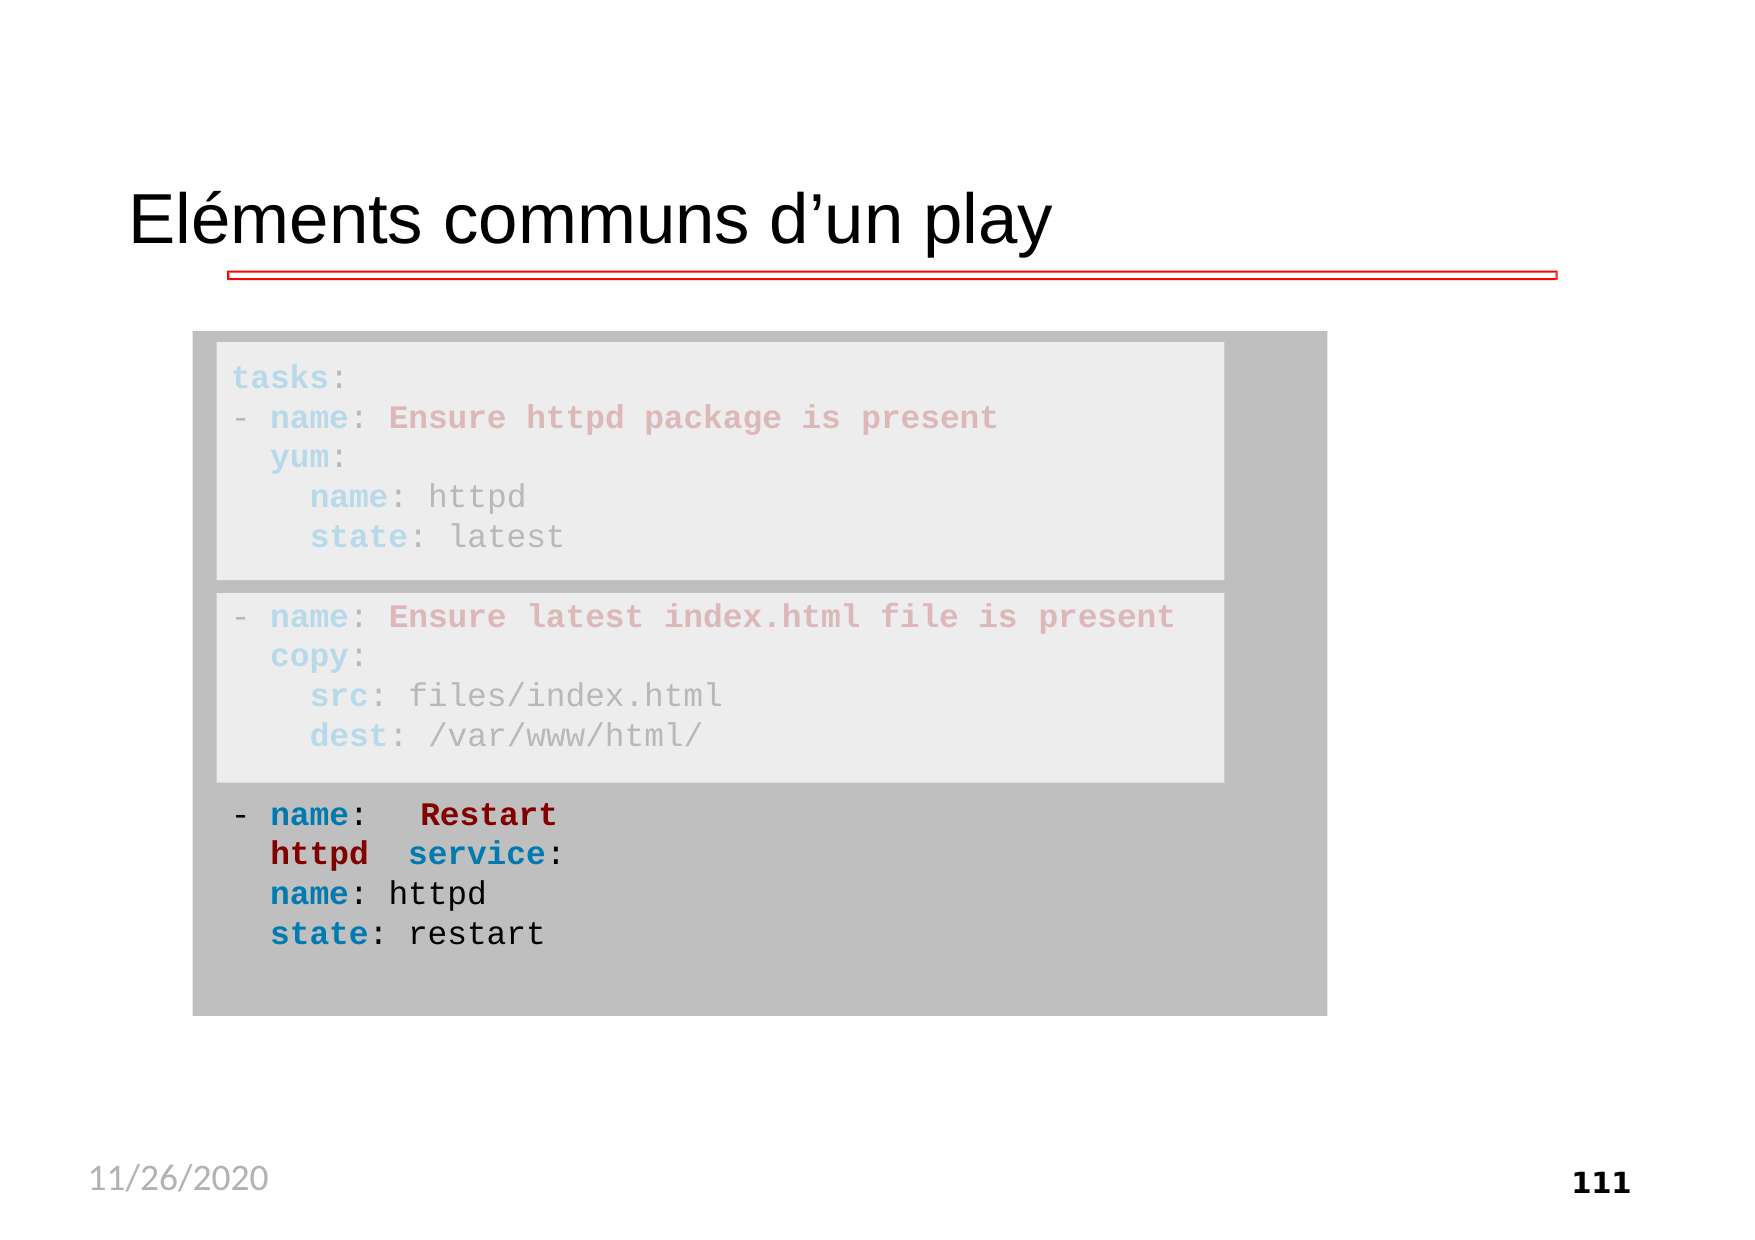

# Eléments communs d’un play

tasks:
-	name:	Ensure httpd package is present

yum:
name: httpd
state: latest

-	name:	Ensure latest index.html file is present
copy:
src: files/index.html
dest: /var/www/html/
-	name:	Restart httpd  service:
name: httpd
state: restart
11/26/2020
111